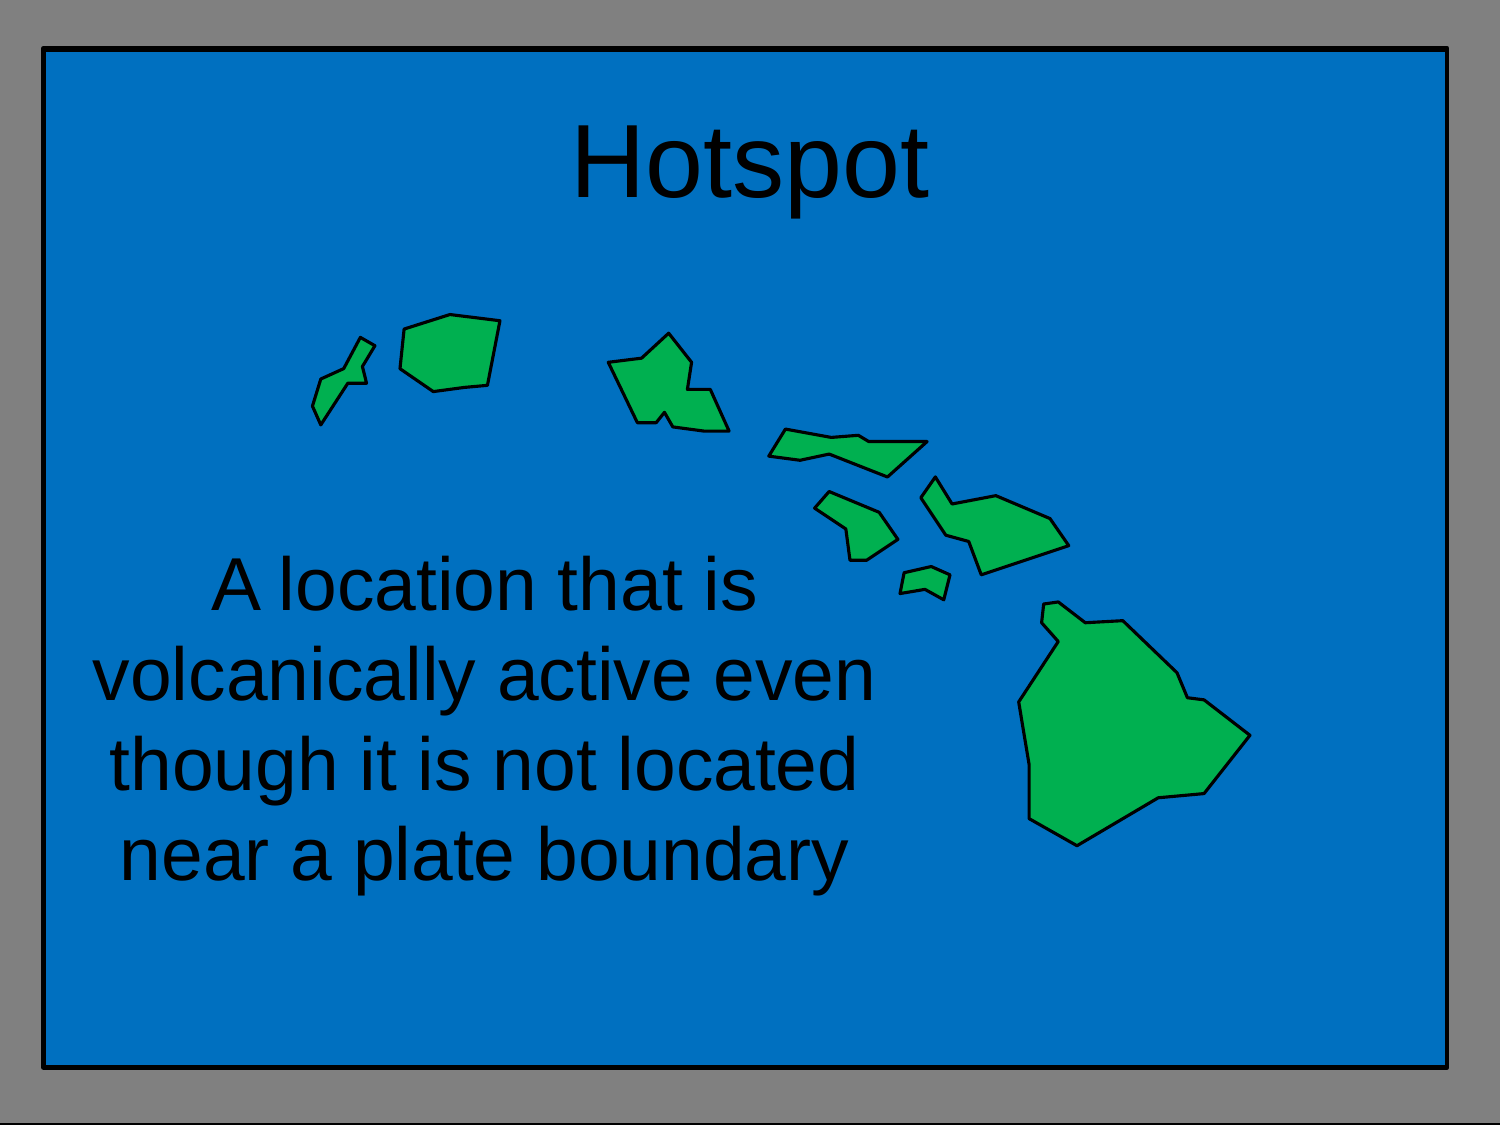

# Hotspot

A location that is volcanically active even though it is not located near a plate boundary